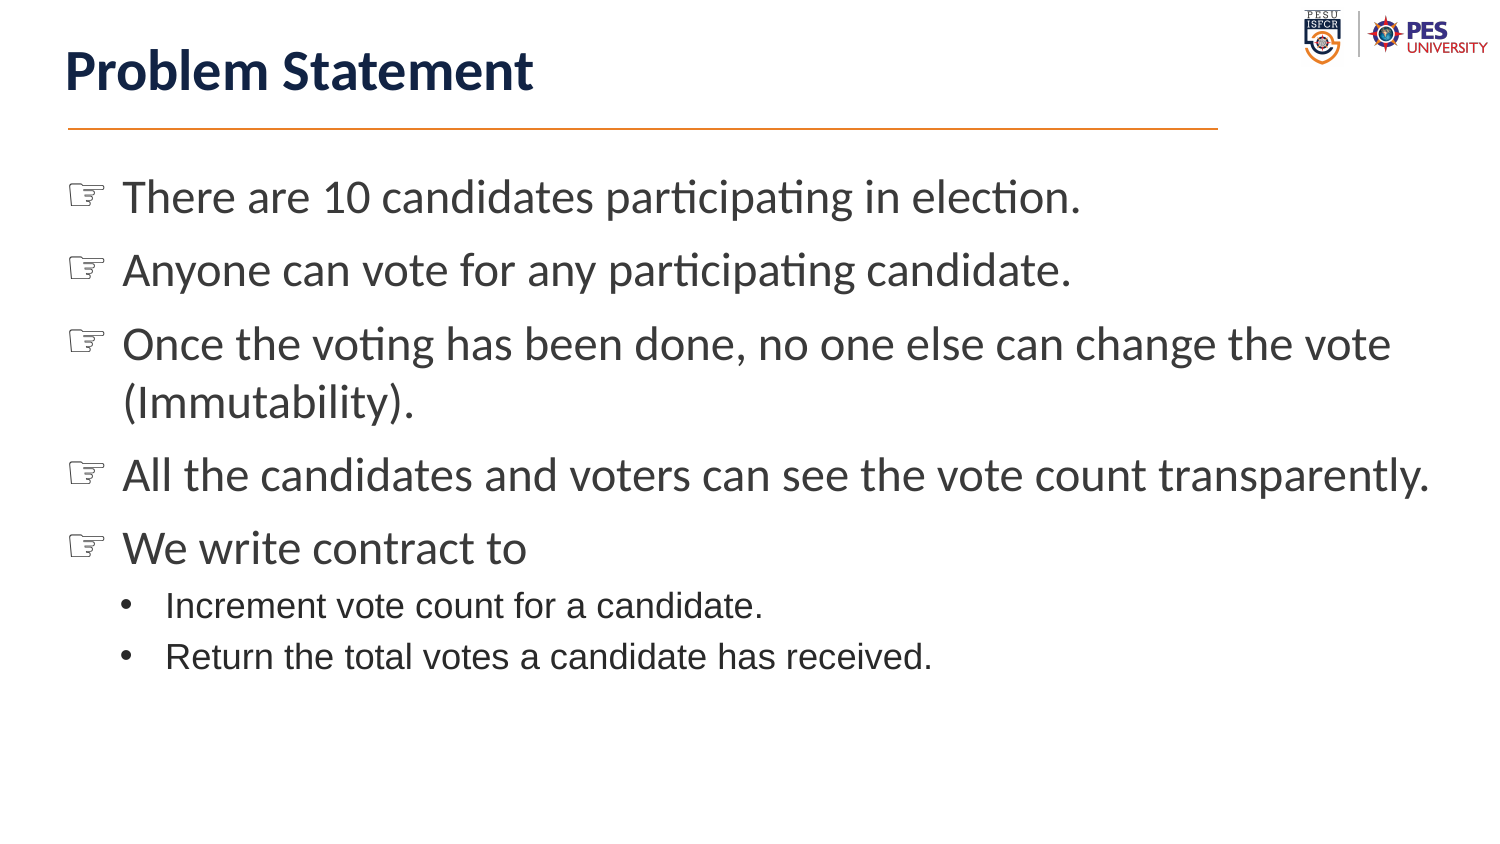

# Problem Statement
There are 10 candidates participating in election.
Anyone can vote for any participating candidate.
Once the voting has been done, no one else can change the vote (Immutability).
All the candidates and voters can see the vote count transparently.
We write contract to
Increment vote count for a candidate.
Return the total votes a candidate has received.